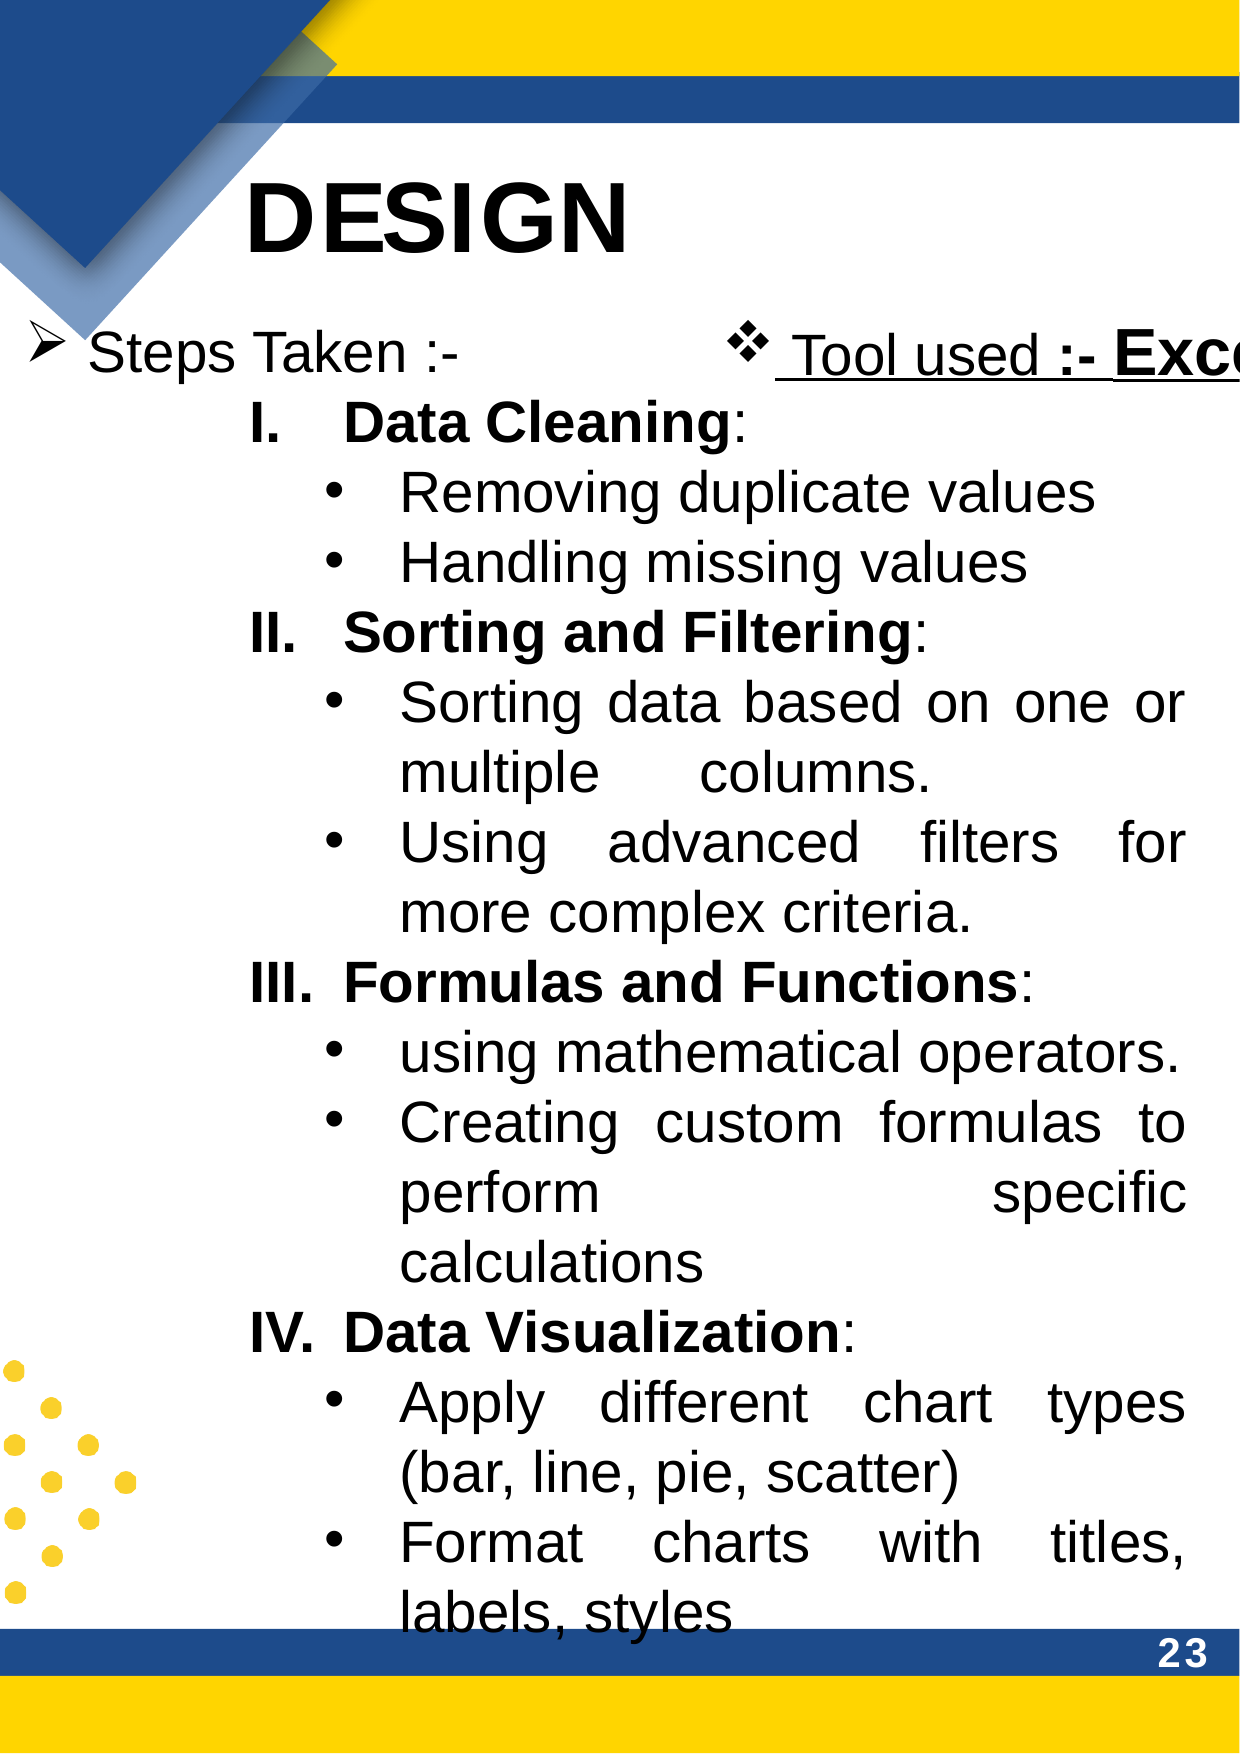

DESIGN
 Tool used :- Excel
 Steps Taken :-
Data Cleaning:
Removing duplicate values
Handling missing values
Sorting and Filtering:
Sorting data based on one or multiple 	columns.
Using advanced filters for more complex criteria.
Formulas and Functions:
using mathematical operators.
Creating custom formulas to perform 	specific calculations
Data Visualization:
Apply different chart types (bar, line, pie, scatter)
Format charts with titles, labels, styles

23